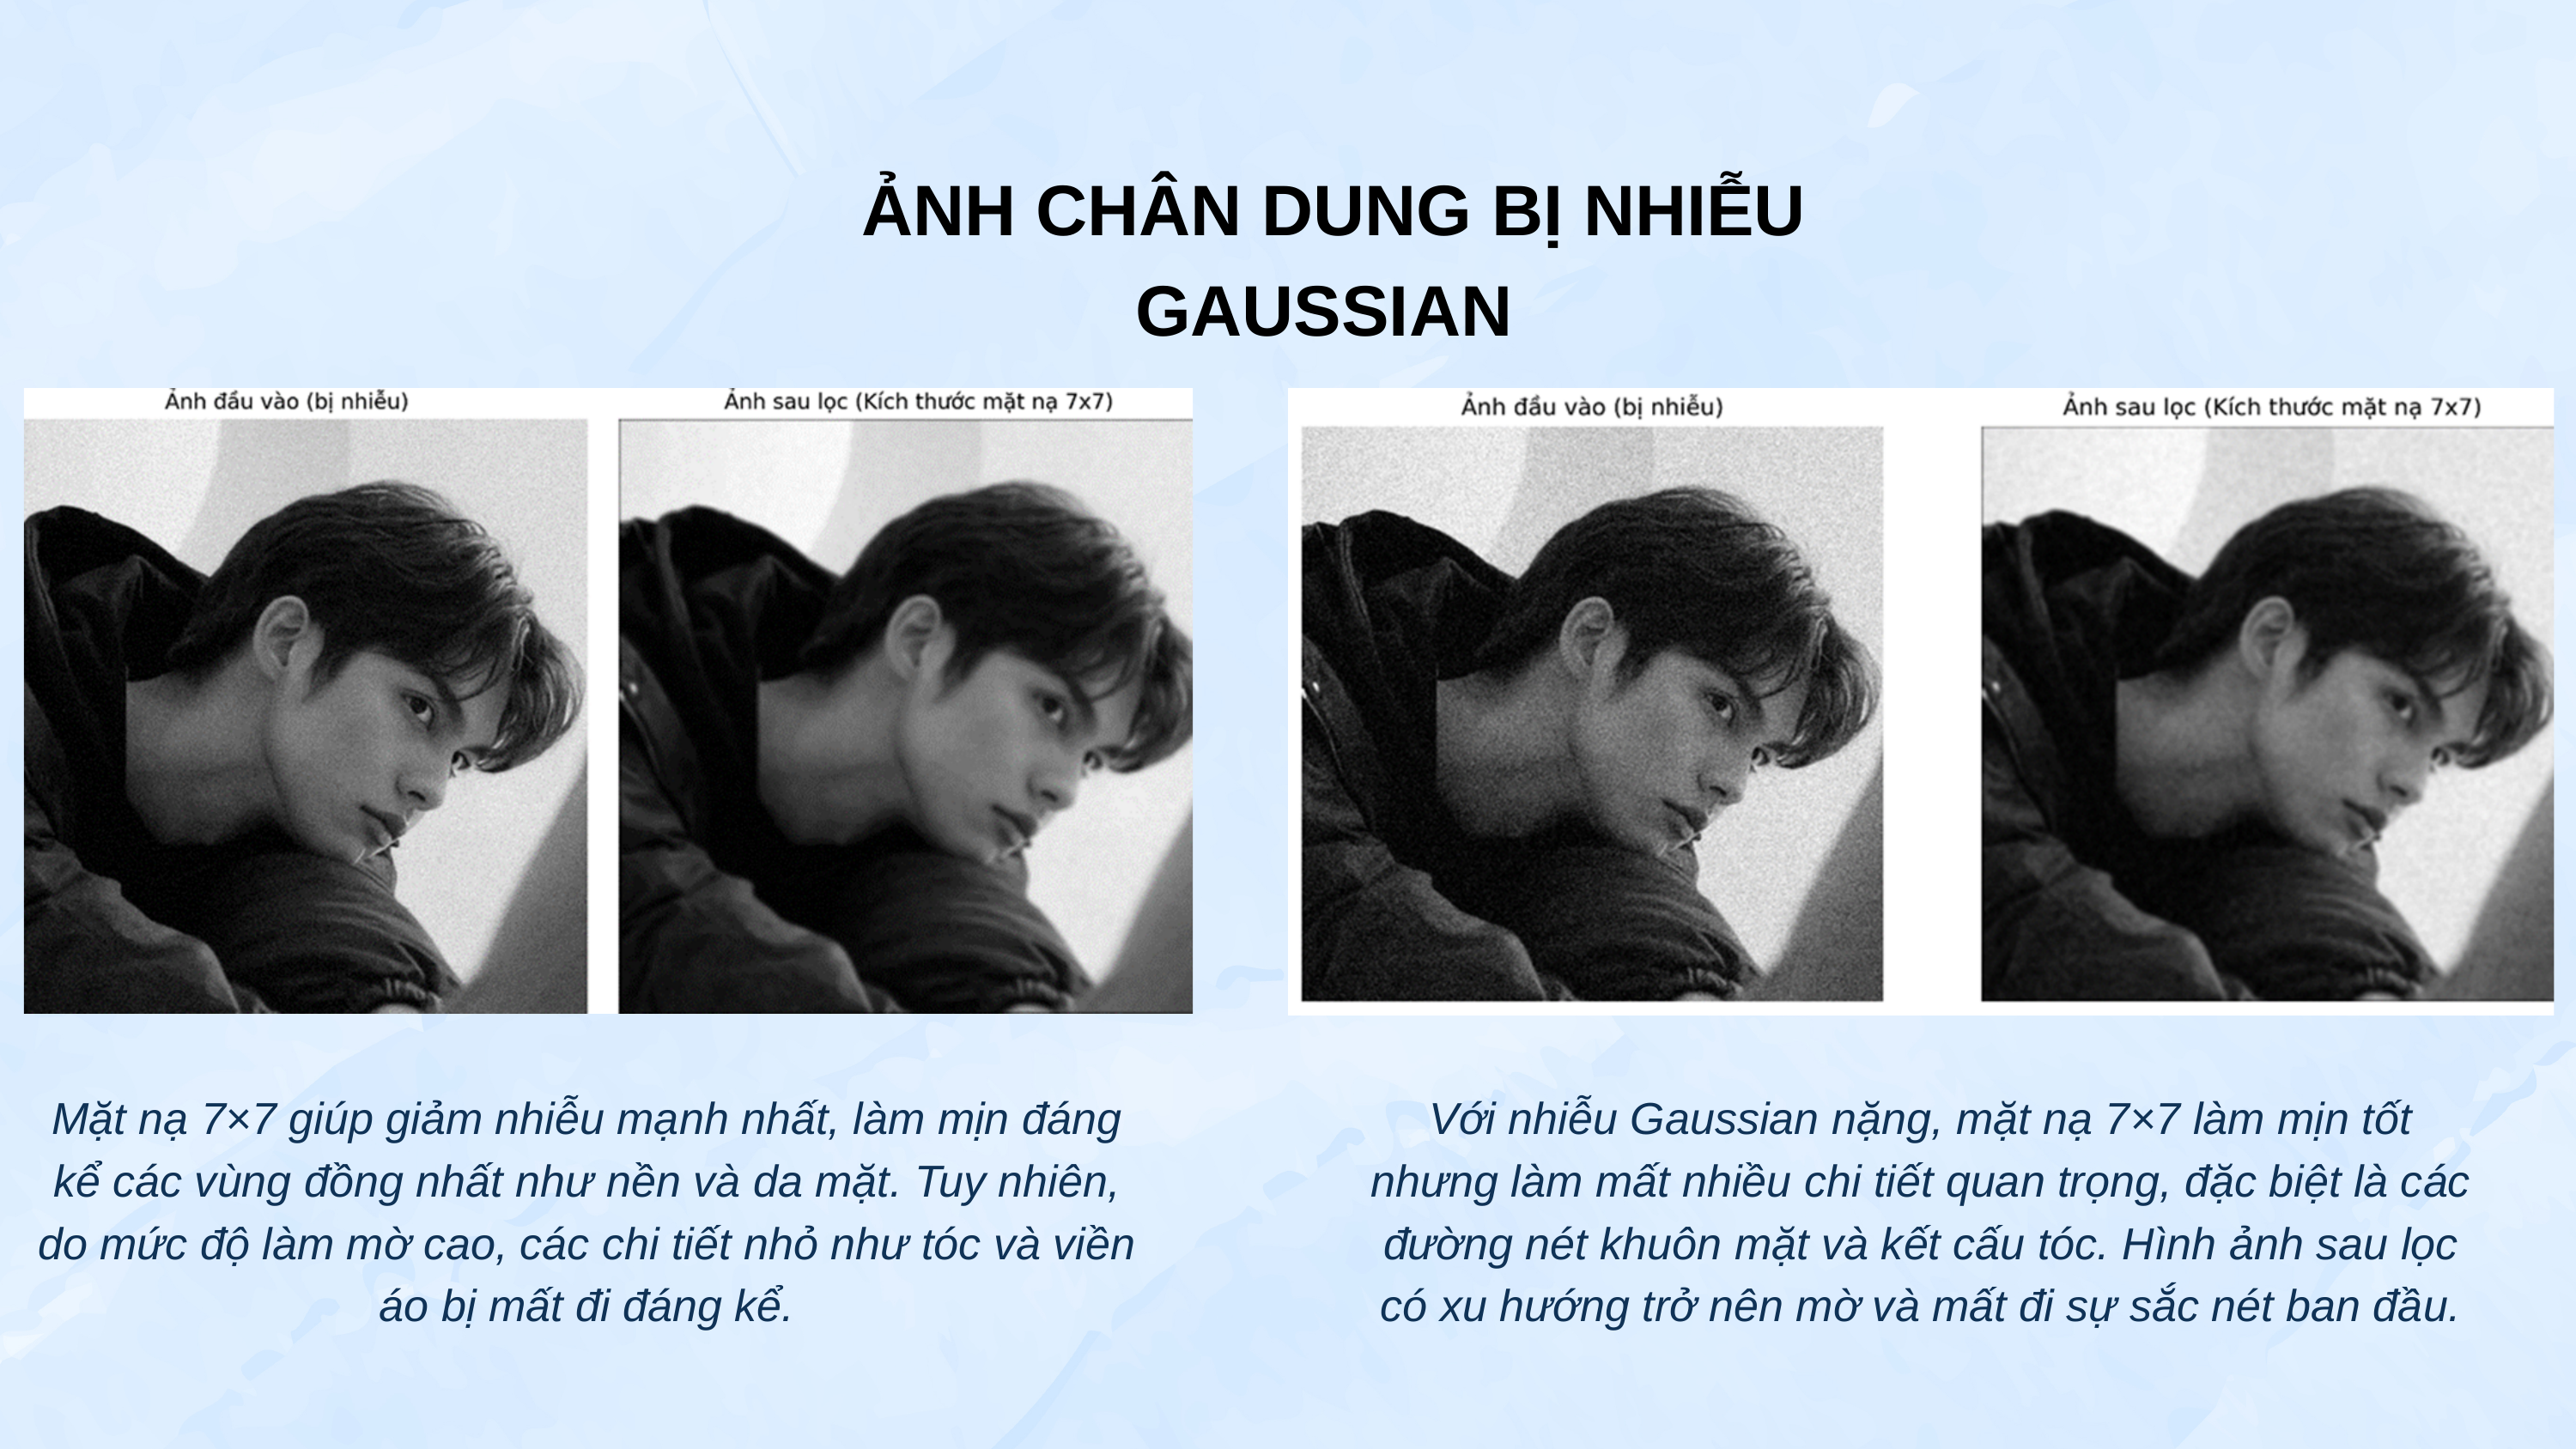

ẢNH CHÂN DUNG BỊ NHIỄU GAUSSIAN

Mặt nạ 7×7 giúp giảm nhiễu mạnh nhất, làm mịn đáng kể các vùng đồng nhất như nền và da mặt. Tuy nhiên, do mức độ làm mờ cao, các chi tiết nhỏ như tóc và viền áo bị mất đi đáng kể.
Với nhiễu Gaussian nặng, mặt nạ 7×7 làm mịn tốt nhưng làm mất nhiều chi tiết quan trọng, đặc biệt là các đường nét khuôn mặt và kết cấu tóc. Hình ảnh sau lọc có xu hướng trở nên mờ và mất đi sự sắc nét ban đầu.